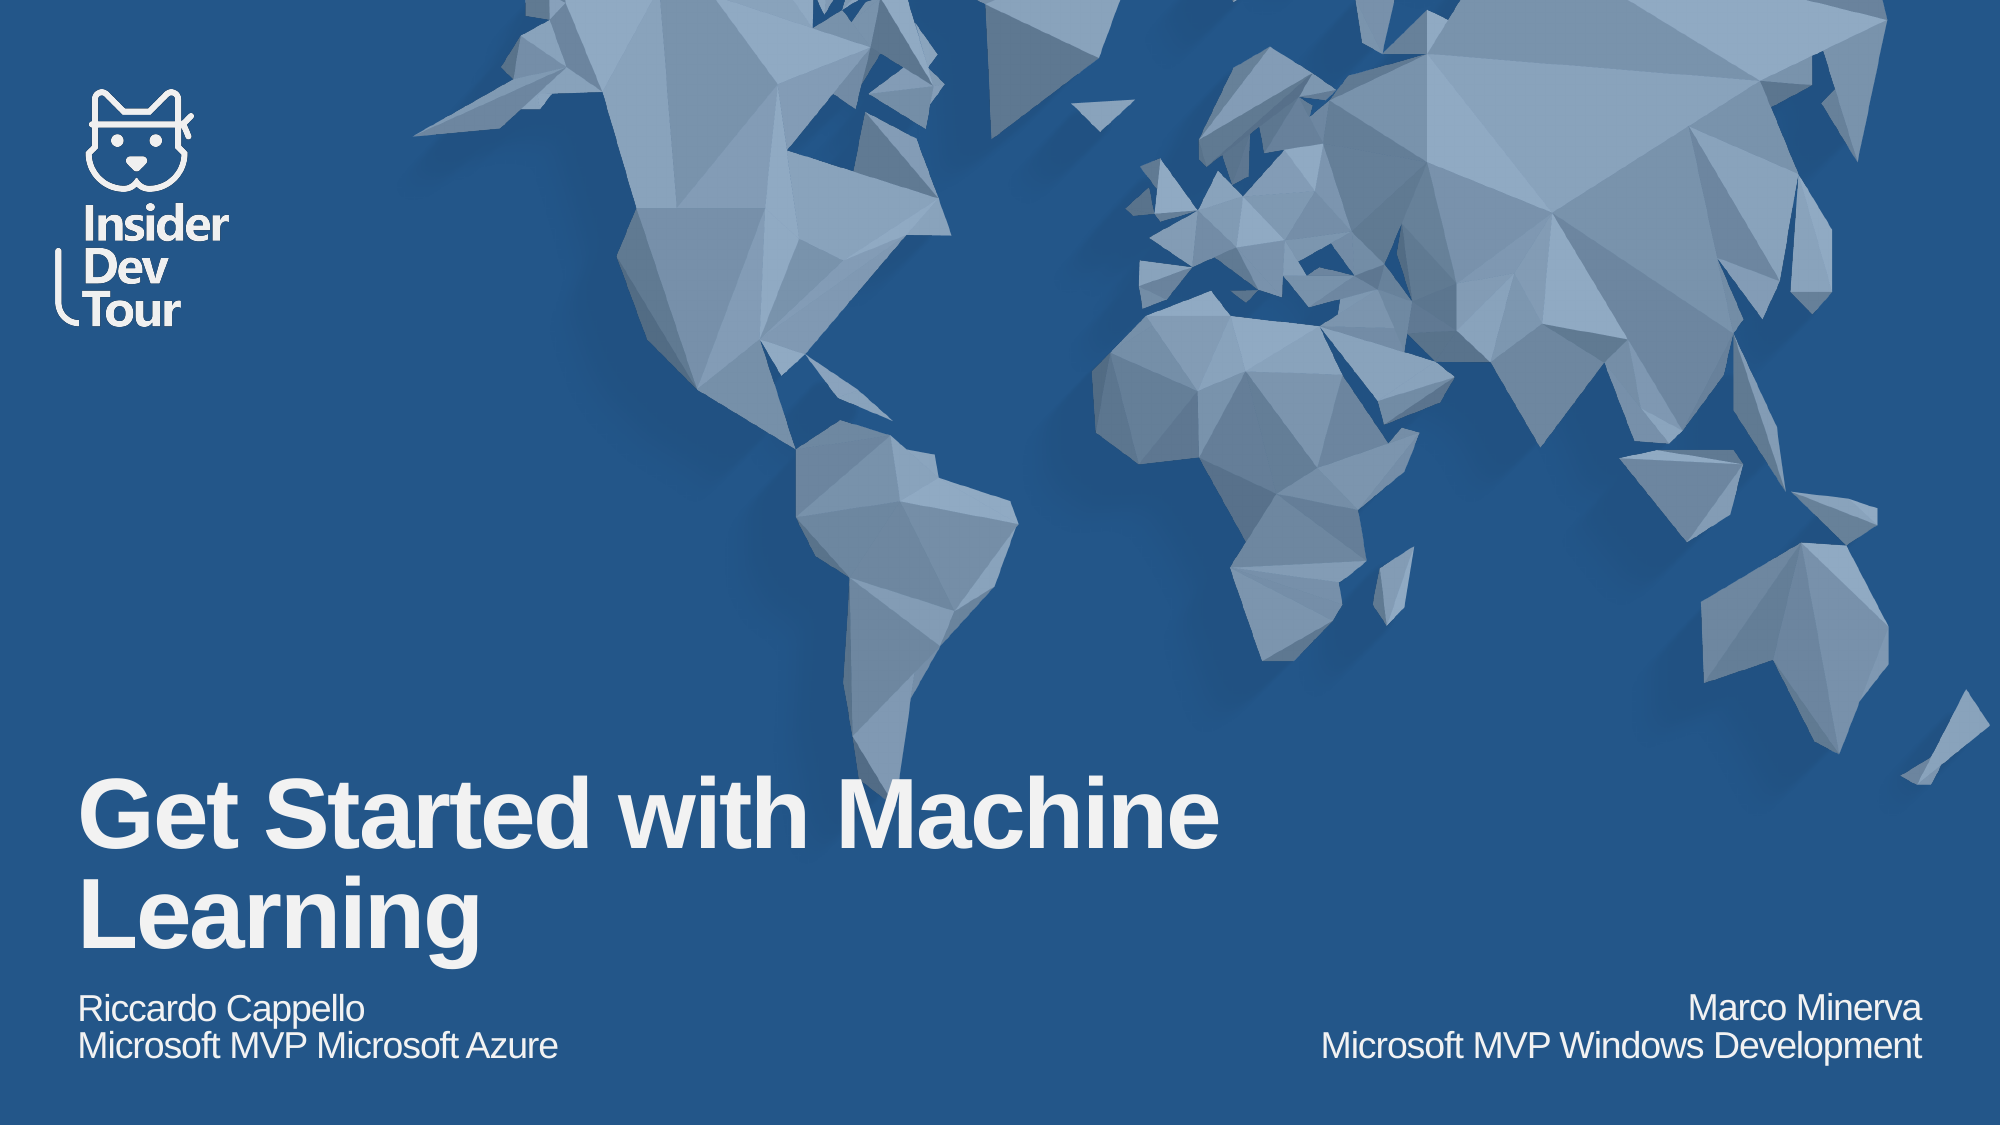

# Get Started with Machine Learning
Riccardo Cappello
Microsoft MVP Microsoft Azure
Marco Minerva
Microsoft MVP Windows Development